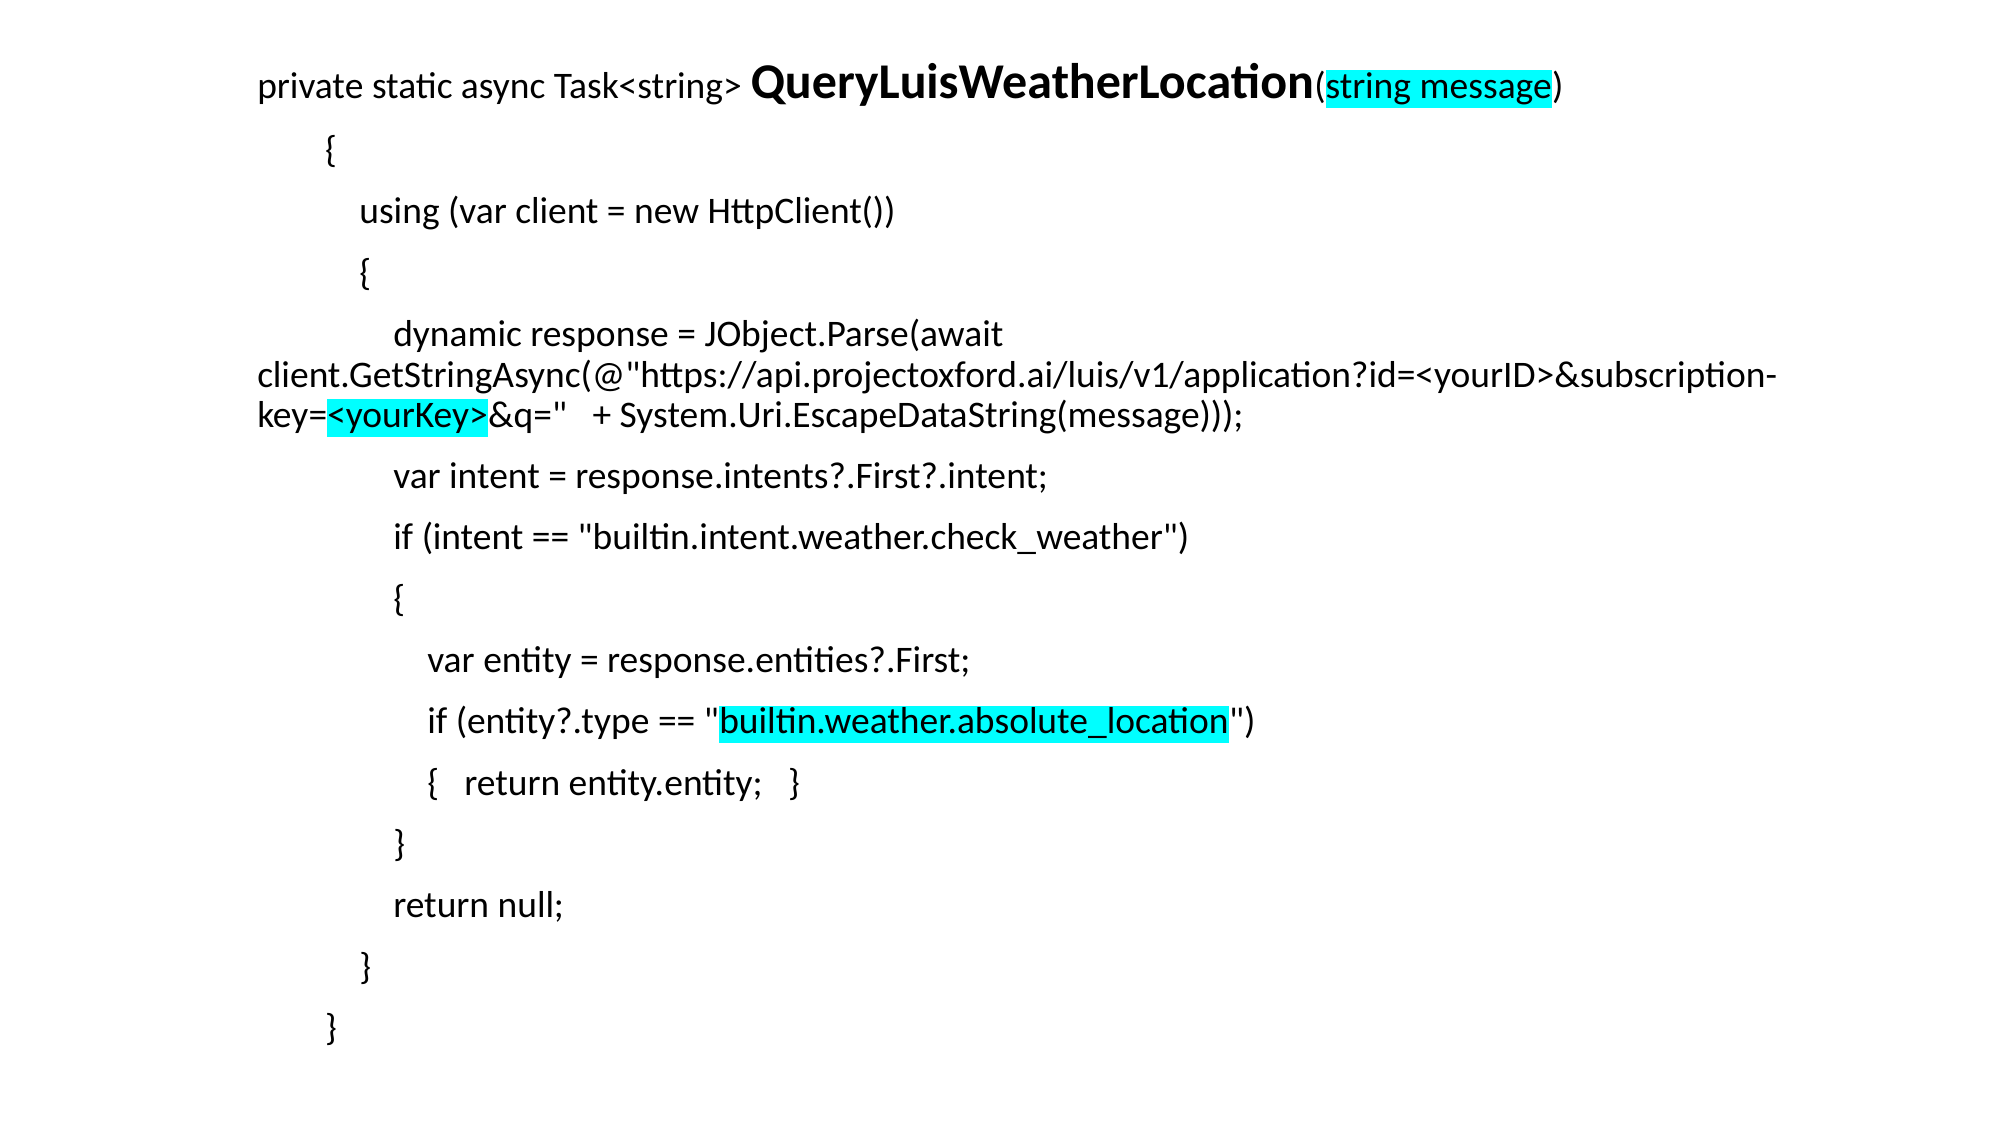

private static async Task<string> QueryLuisWeatherLocation(string message)
        {
            using (var client = new HttpClient())
            {
                dynamic response = JObject.Parse(await client.GetStringAsync(@"https://api.projectoxford.ai/luis/v1/application?id=<yourID>&subscription-key=<yourKey>&q="   + System.Uri.EscapeDataString(message)));
                var intent = response.intents?.First?.intent;
                if (intent == "builtin.intent.weather.check_weather")
                {
                    var entity = response.entities?.First;
                    if (entity?.type == "builtin.weather.absolute_location")
                    {   return entity.entity;   }
                }
                return null;
            }
        }